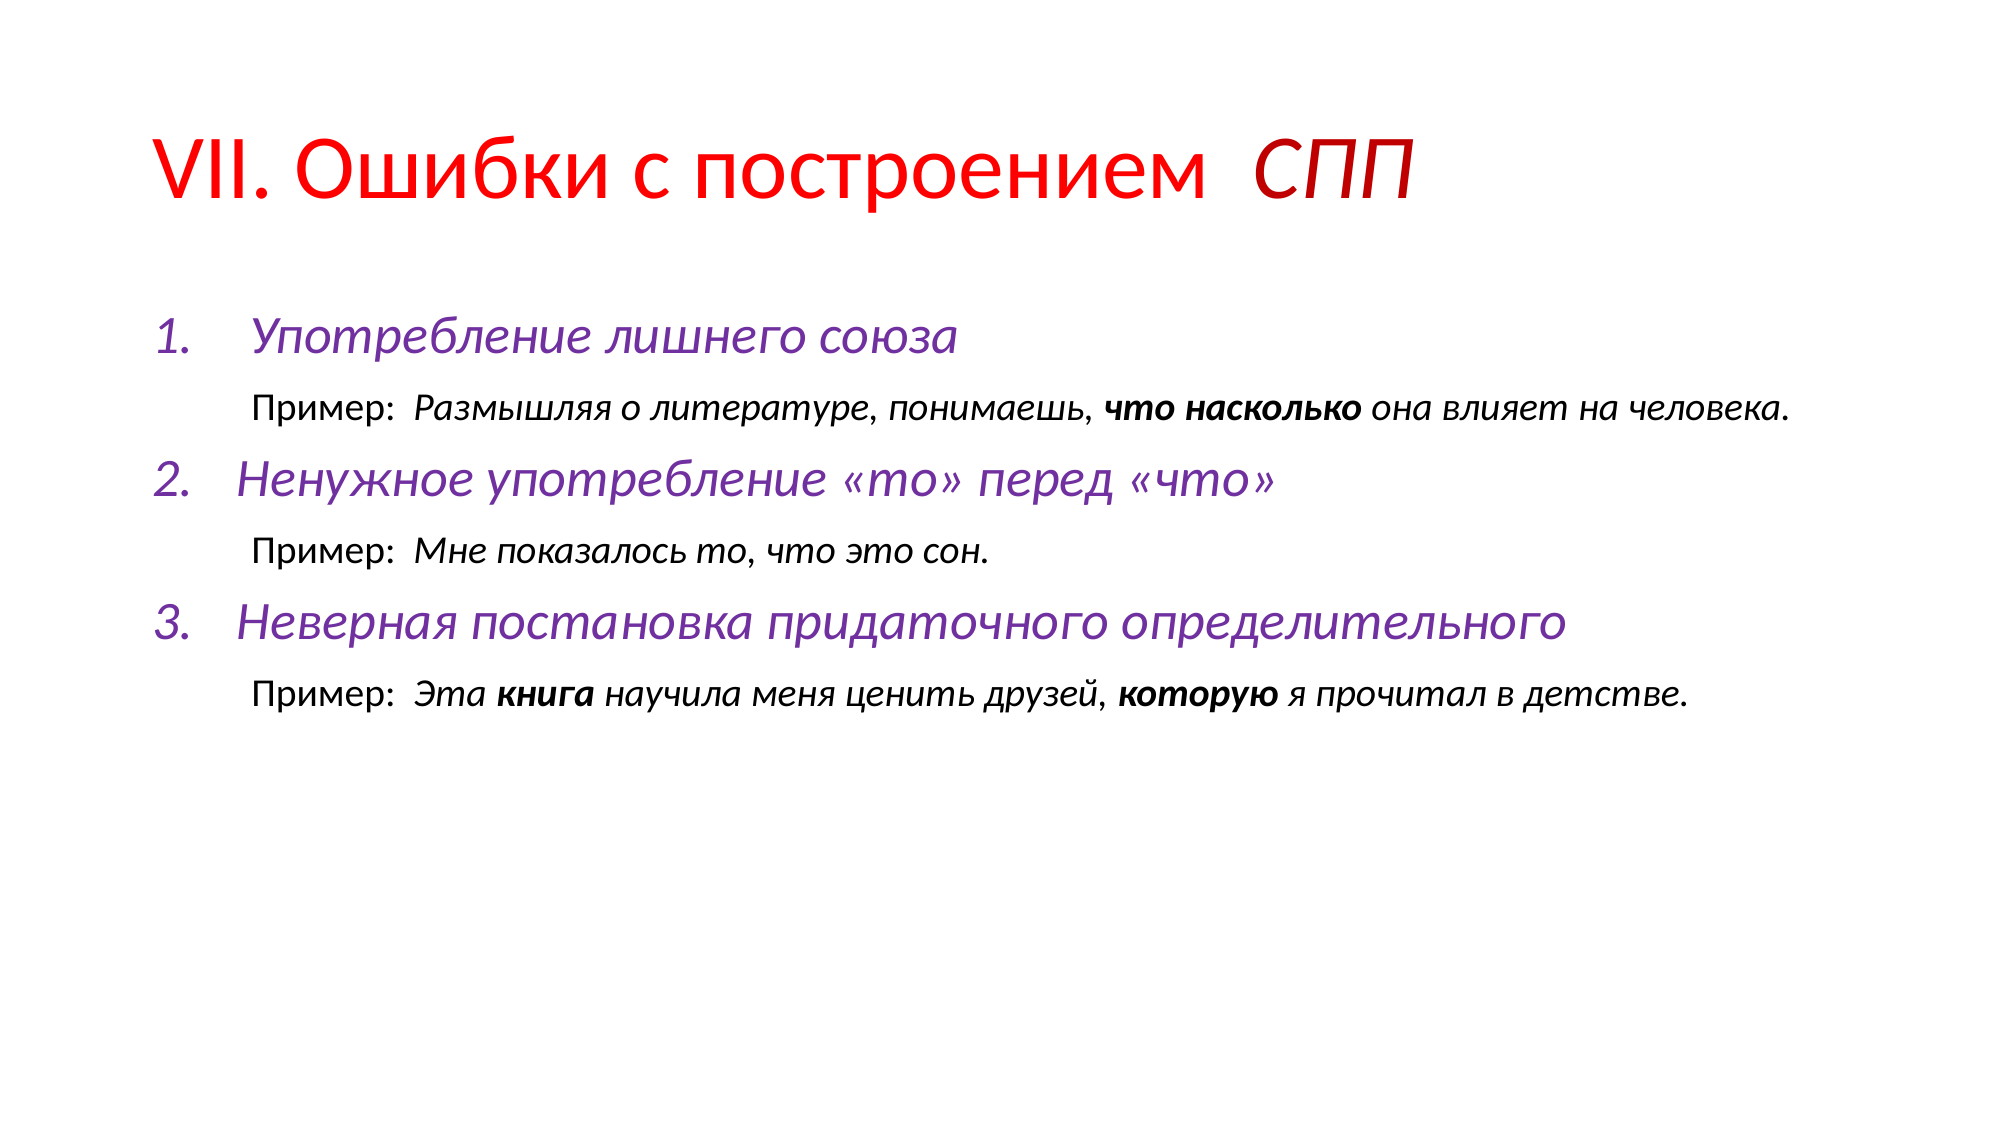

# VII. Ошибки с построением  СПП
 Употребление лишнего союза
           Пример:  Размышляя о литературе, понимаешь, что насколько она влияет на человека.
Ненужное употребление «то» перед «что»
           Пример:  Мне показалось то, что это сон.
Неверная постановка придаточного определительного
           Пример:  Эта книга научила меня ценить друзей, которую я прочитал в детстве.